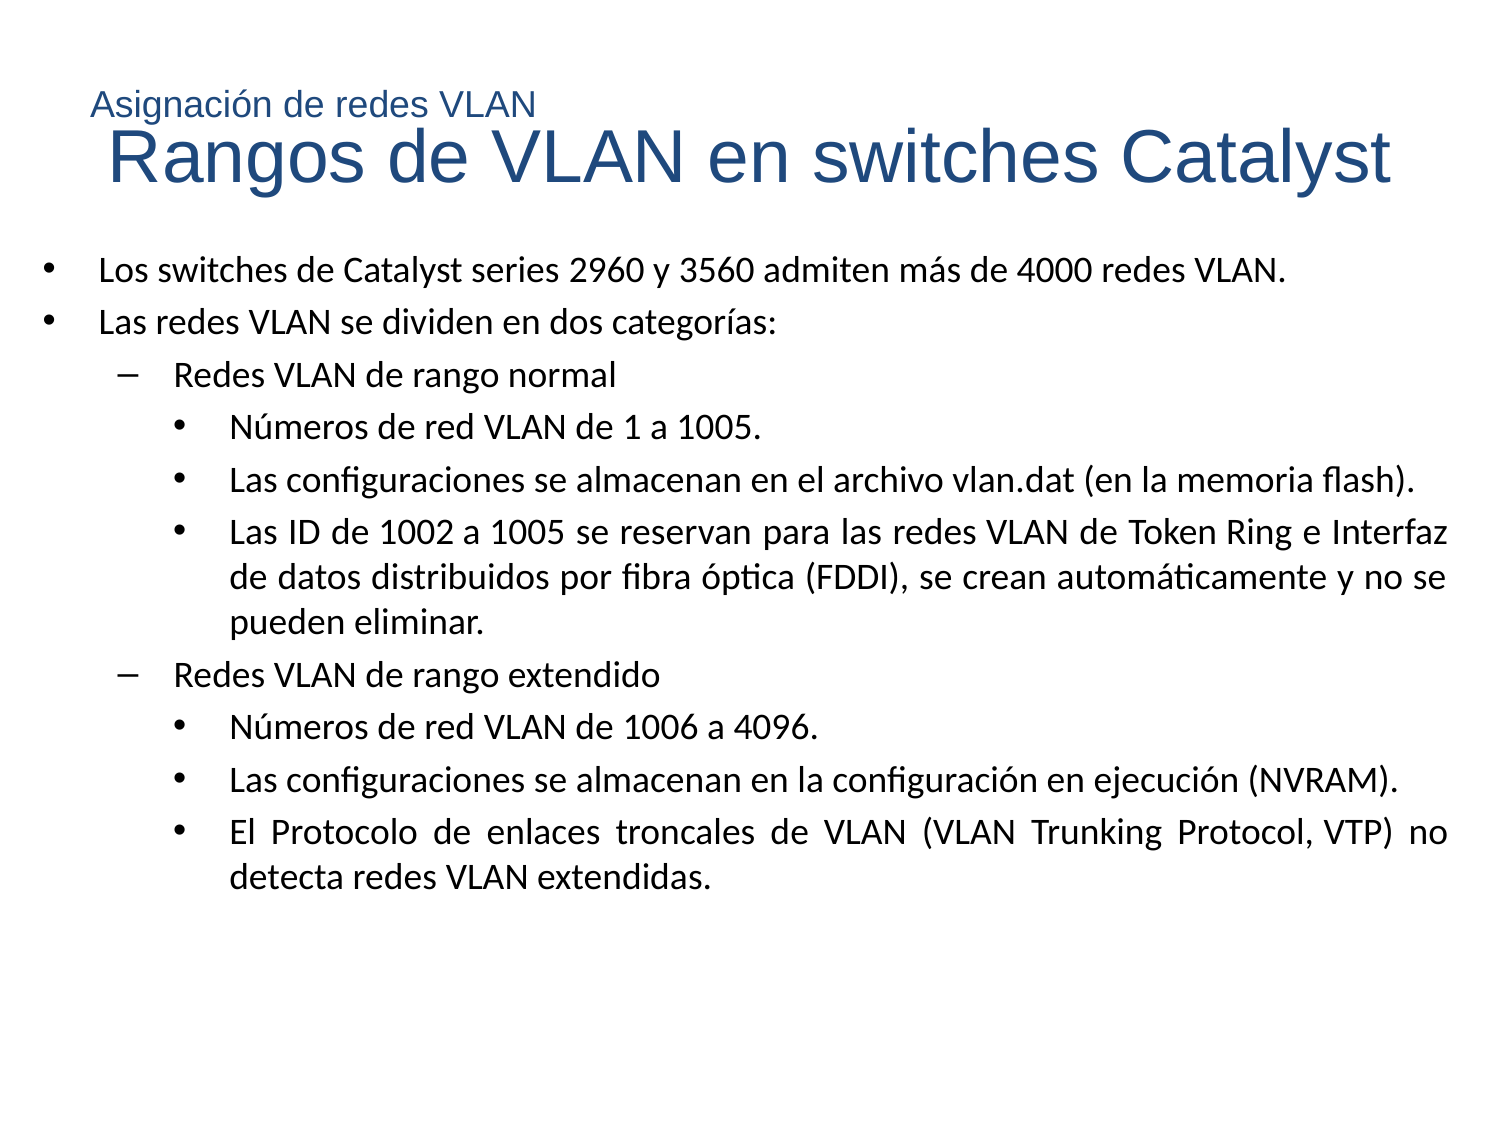

# Asignación de redes VLAN
Rangos de VLAN en switches Catalyst
Los switches de Catalyst series 2960 y 3560 admiten más de 4000 redes VLAN.
Las redes VLAN se dividen en dos categorías:
Redes VLAN de rango normal
Números de red VLAN de 1 a 1005.
Las configuraciones se almacenan en el archivo vlan.dat (en la memoria flash).
Las ID de 1002 a 1005 se reservan para las redes VLAN de Token Ring e Interfaz de datos distribuidos por fibra óptica (FDDI), se crean automáticamente y no se pueden eliminar.
Redes VLAN de rango extendido
Números de red VLAN de 1006 a 4096.
Las configuraciones se almacenan en la configuración en ejecución (NVRAM).
El Protocolo de enlaces troncales de VLAN (VLAN Trunking Protocol, VTP) no detecta redes VLAN extendidas.